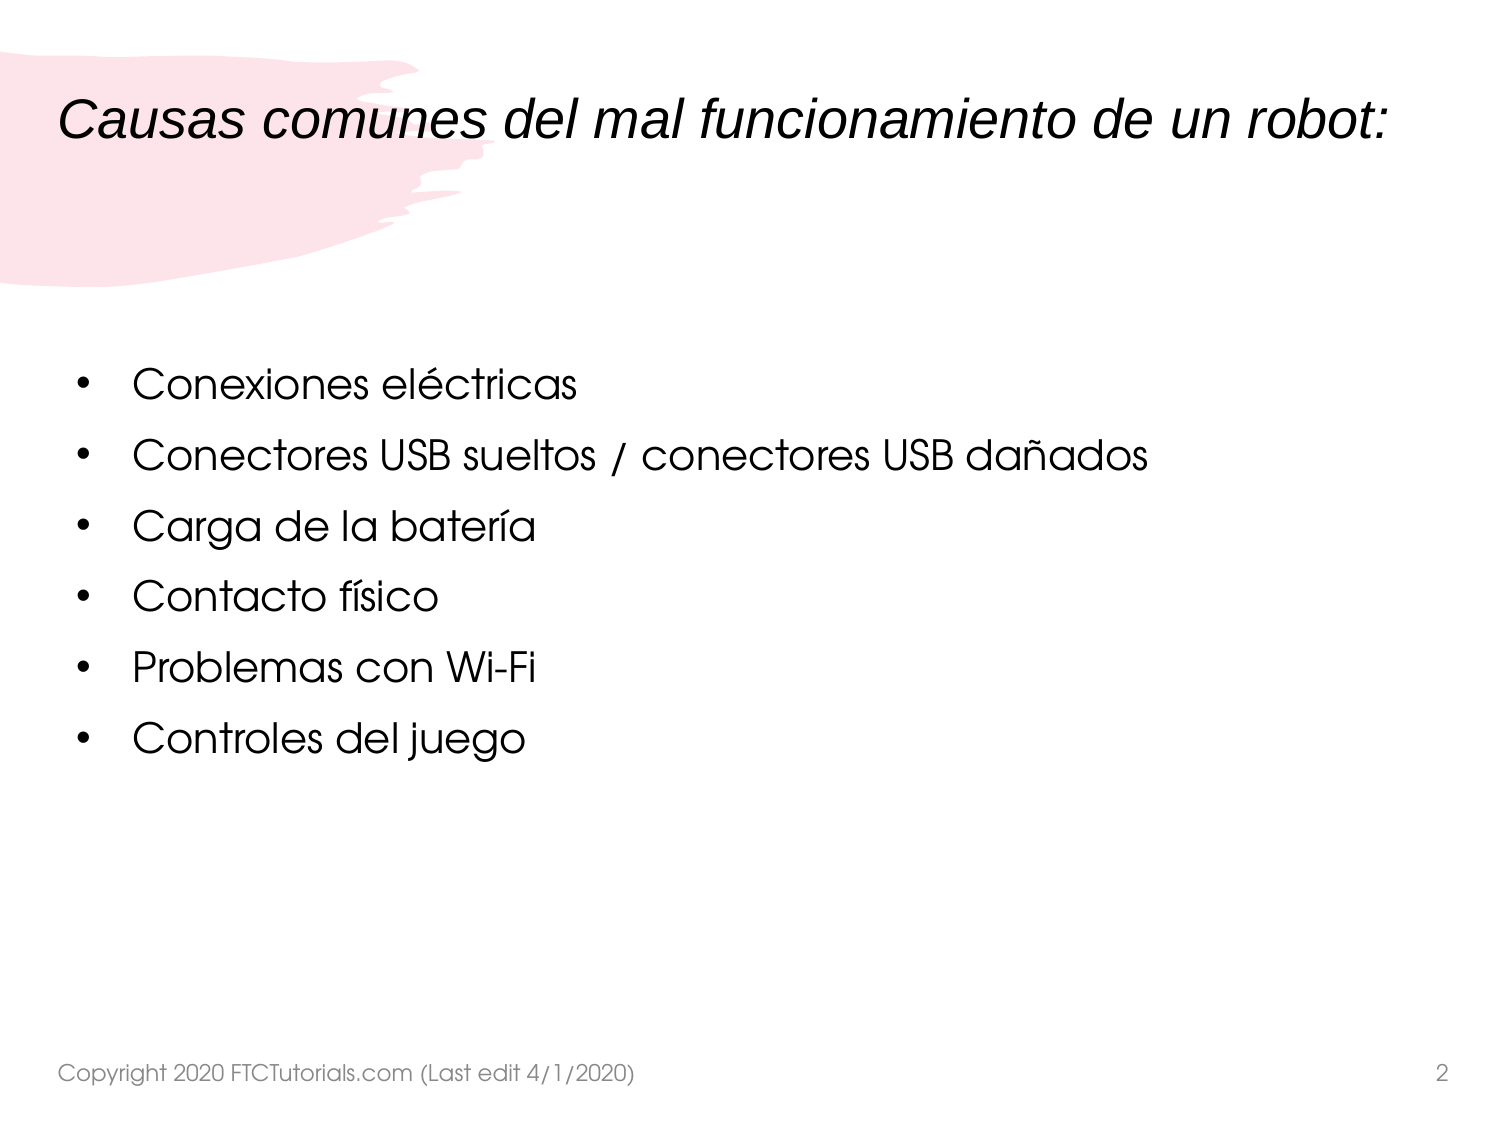

# Causas comunes del mal funcionamiento de un robot:
Conexiones eléctricas
Conectores USB sueltos / conectores USB dañados
Carga de la batería
Contacto físico
Problemas con Wi-Fi
Controles del juego

Copyright 2020 FTCTutorials.com (Last edit 4/1/2020)
2